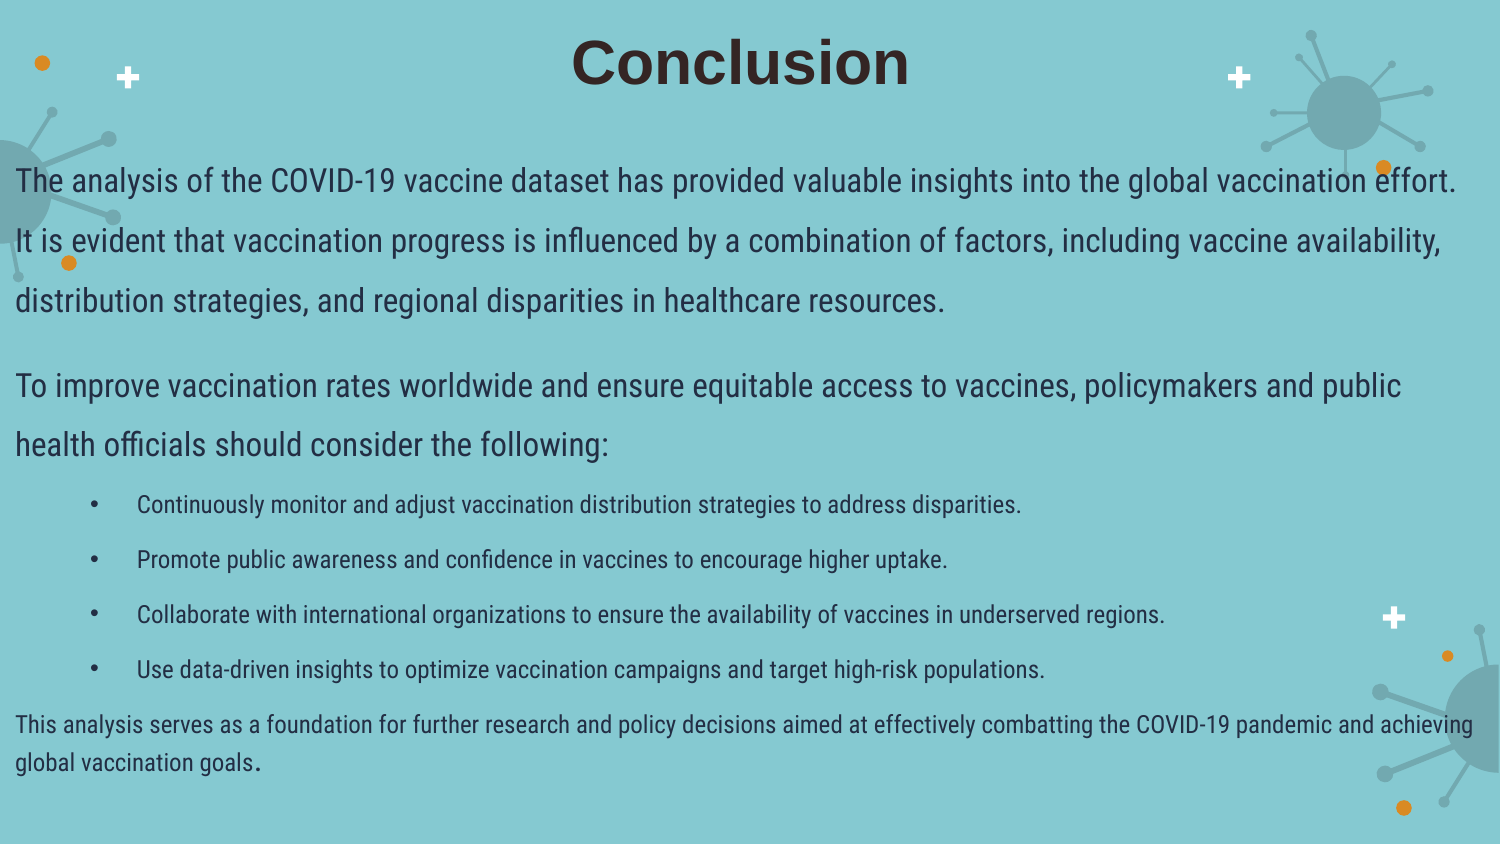

Conclusion
The analysis of the COVID-19 vaccine dataset has provided valuable insights into the global vaccination effort. It is evident that vaccination progress is influenced by a combination of factors, including vaccine availability, distribution strategies, and regional disparities in healthcare resources.
To improve vaccination rates worldwide and ensure equitable access to vaccines, policymakers and public health officials should consider the following:
Continuously monitor and adjust vaccination distribution strategies to address disparities.
Promote public awareness and confidence in vaccines to encourage higher uptake.
Collaborate with international organizations to ensure the availability of vaccines in underserved regions.
Use data-driven insights to optimize vaccination campaigns and target high-risk populations.
This analysis serves as a foundation for further research and policy decisions aimed at effectively combatting the COVID-19 pandemic and achieving global vaccination goals.

#